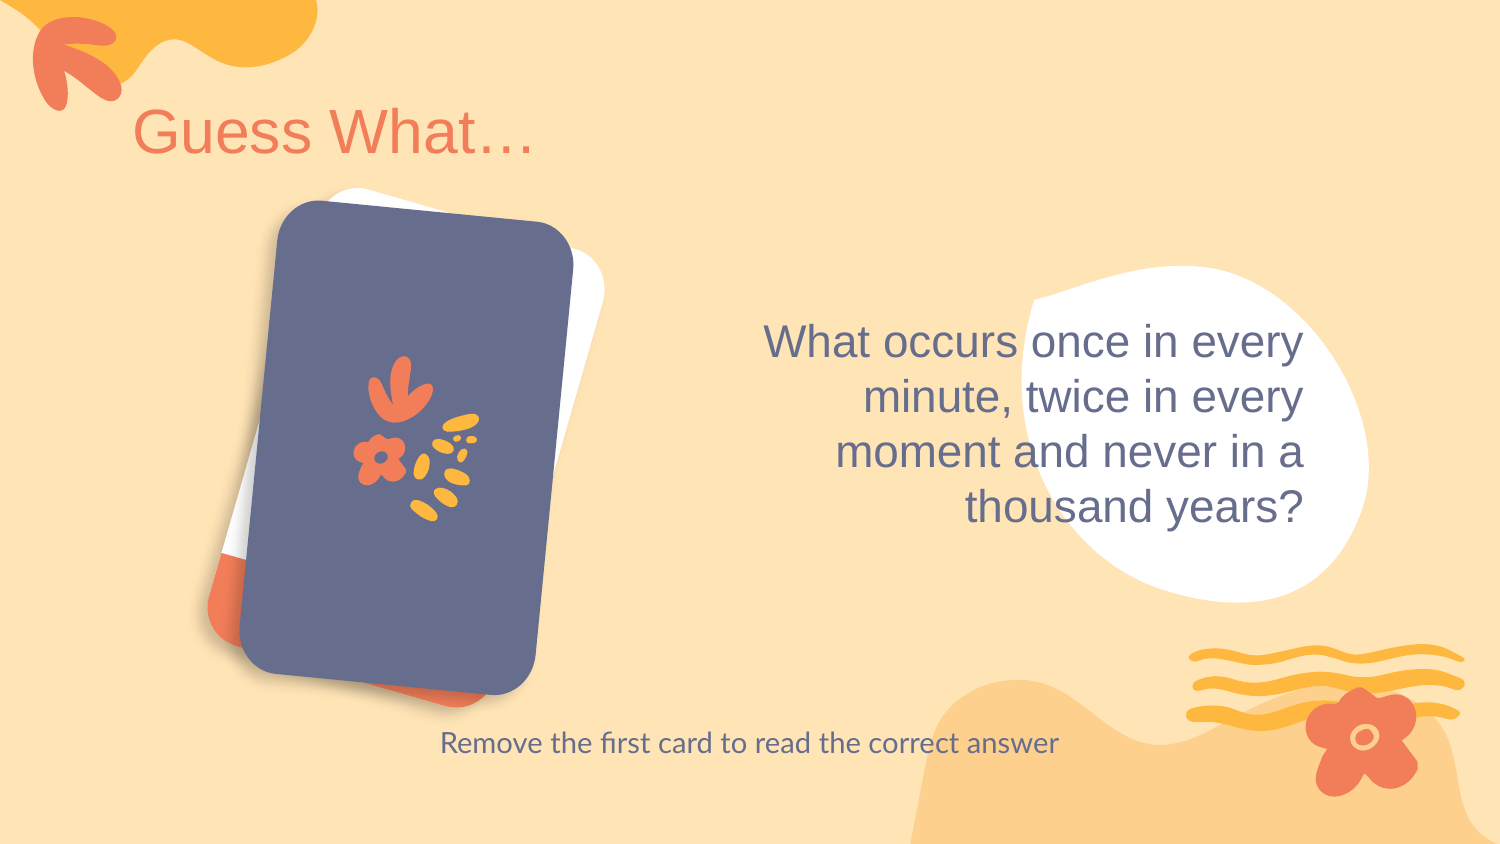

# Guess What…

What occurs once in every minute, twice in every moment and never in a thousand years?
The correct answer is:
The letter M
Remove the first card to read the correct answer